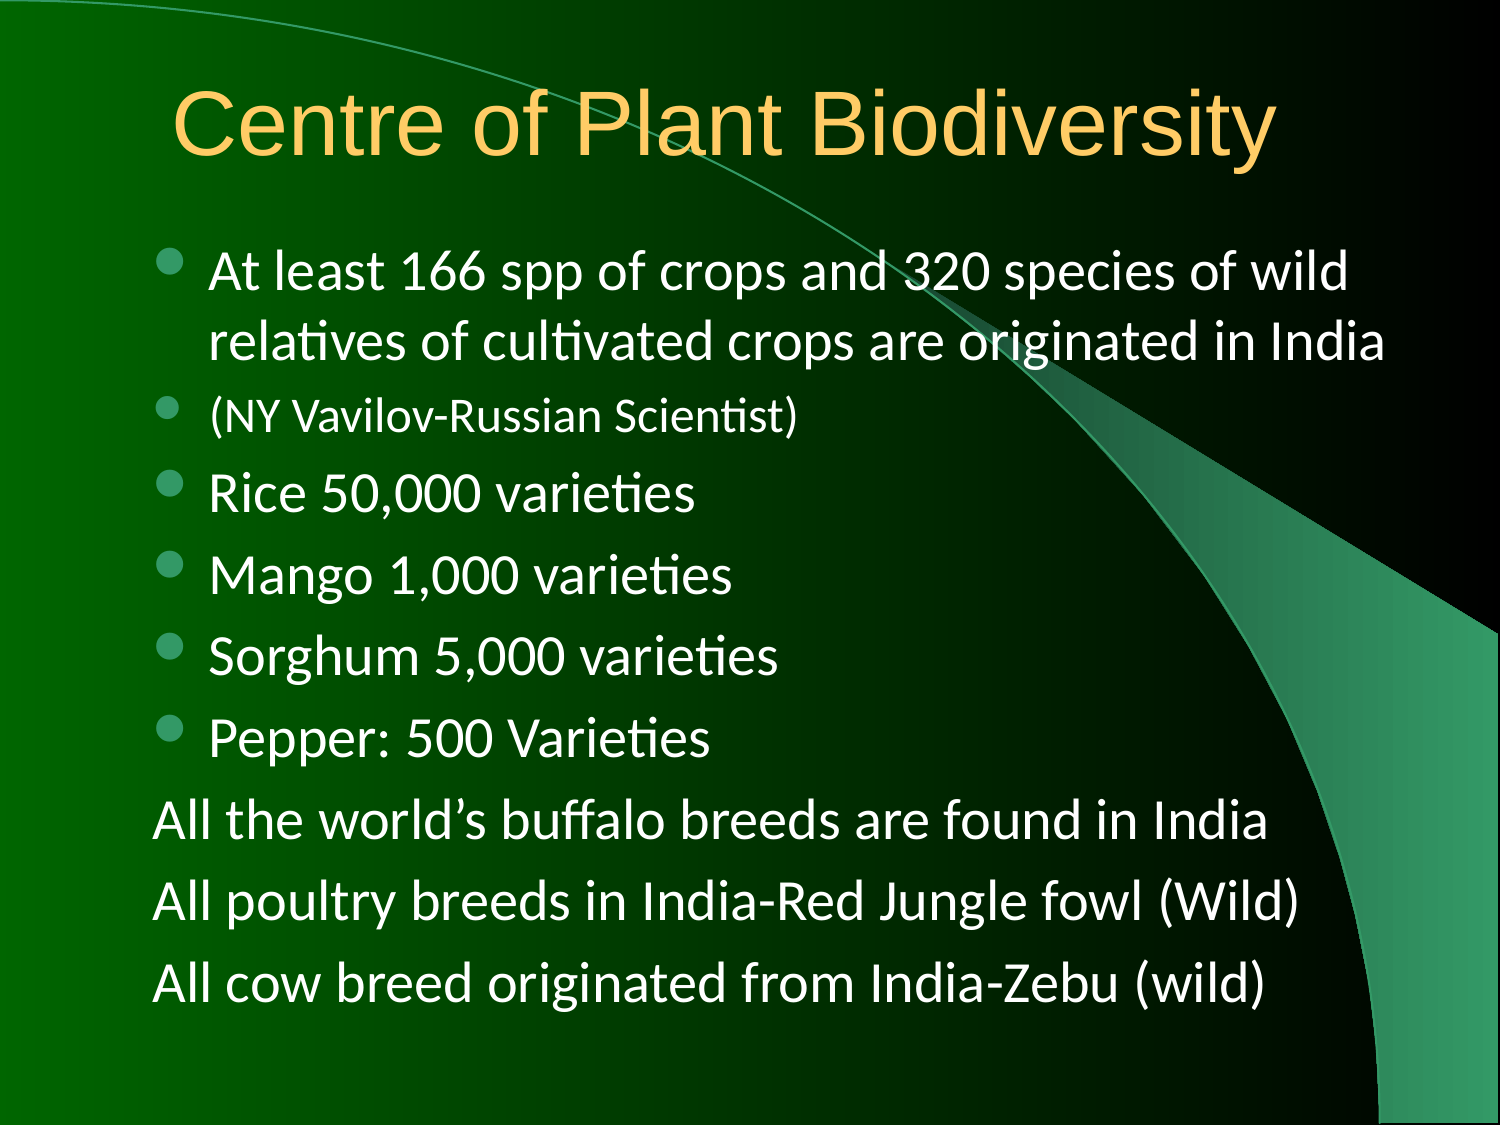

# Centre of Plant Biodiversity
At least 166 spp of crops and 320 species of wild relatives of cultivated crops are originated in India
(NY Vavilov-Russian Scientist)
Rice 50,000 varieties
Mango 1,000 varieties
Sorghum 5,000 varieties
Pepper: 500 Varieties
All the world’s buffalo breeds are found in India
All poultry breeds in India-Red Jungle fowl (Wild)
All cow breed originated from India-Zebu (wild)